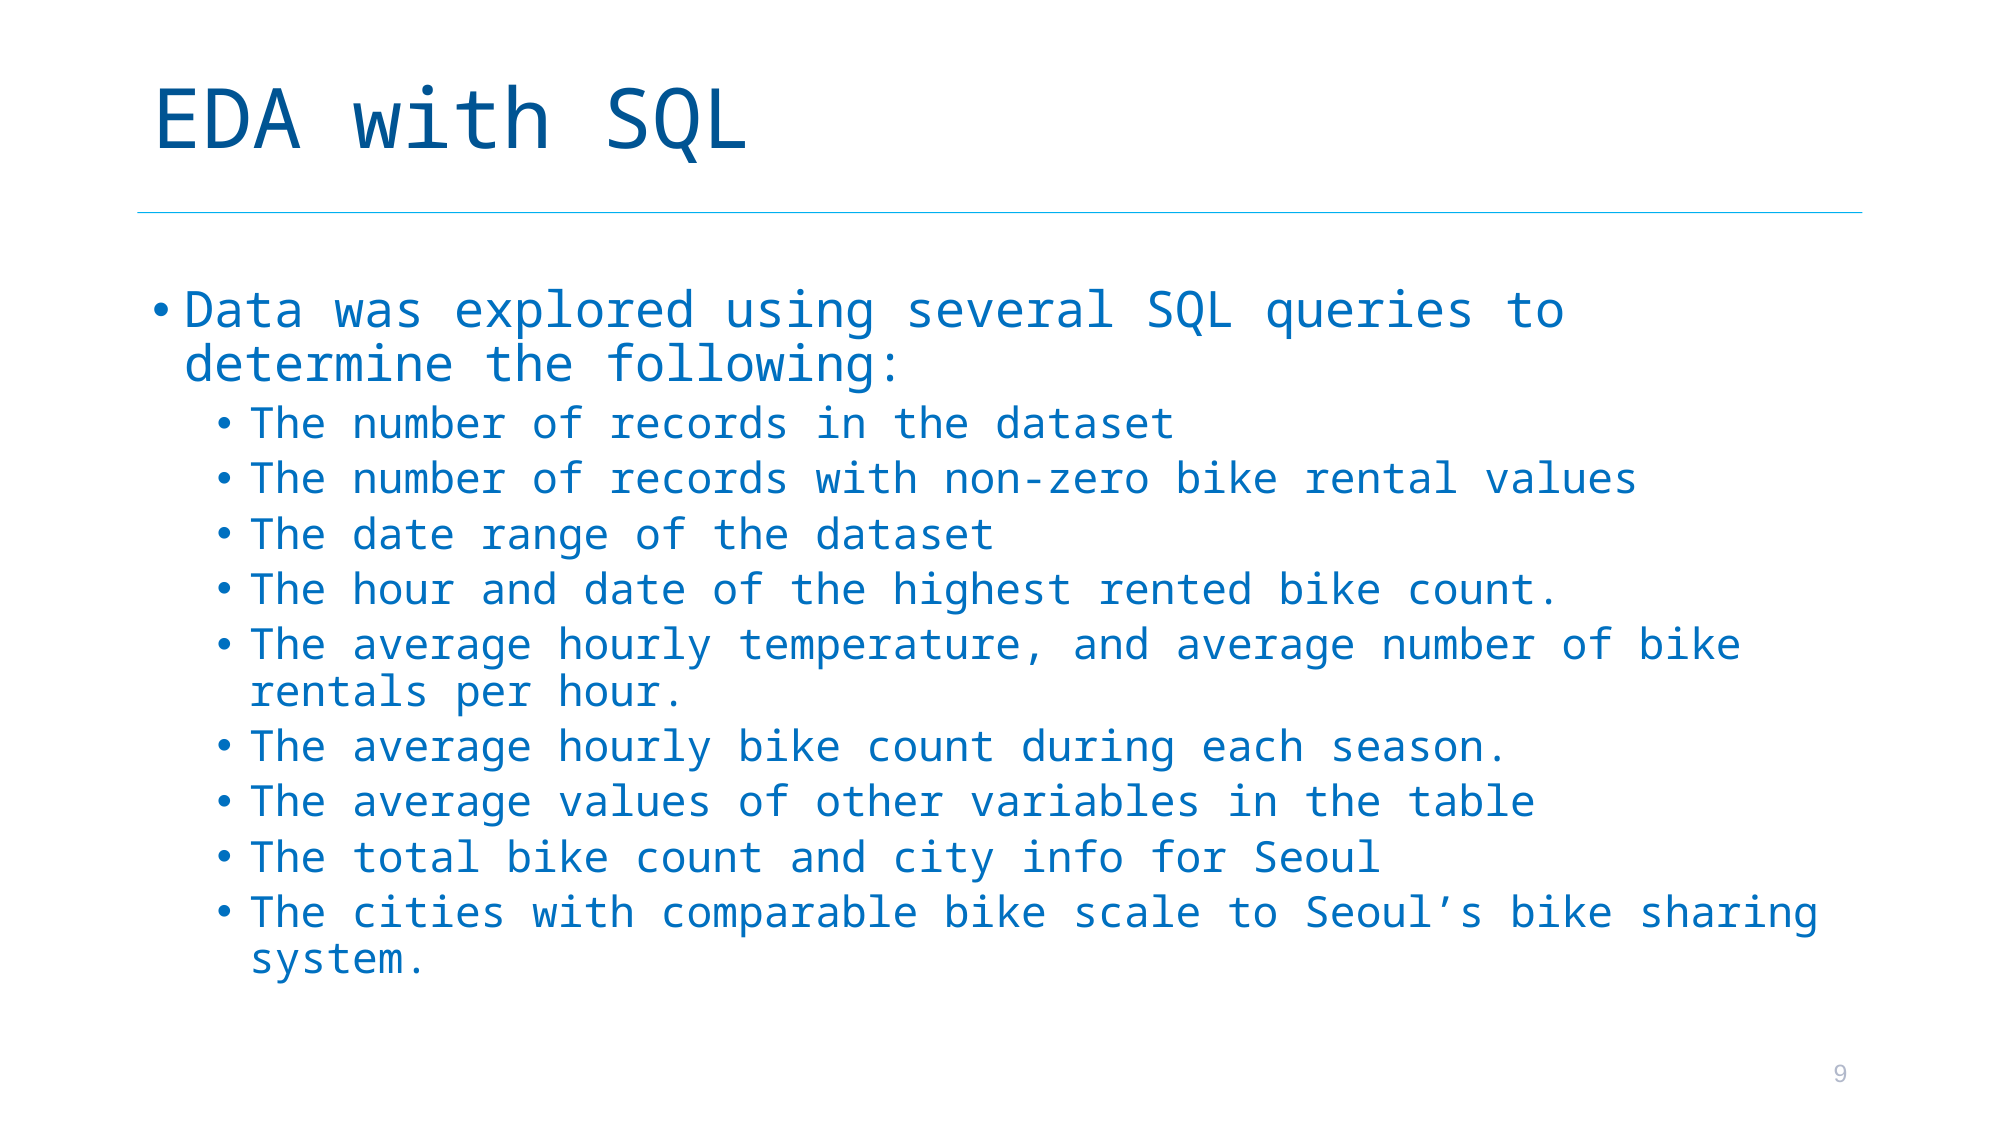

# EDA with SQL
Data was explored using several SQL queries to determine the following:
The number of records in the dataset
The number of records with non-zero bike rental values
The date range of the dataset
The hour and date of the highest rented bike count.
The average hourly temperature, and average number of bike rentals per hour.
The average hourly bike count during each season.
The average values of other variables in the table
The total bike count and city info for Seoul
The cities with comparable bike scale to Seoul’s bike sharing system.
9